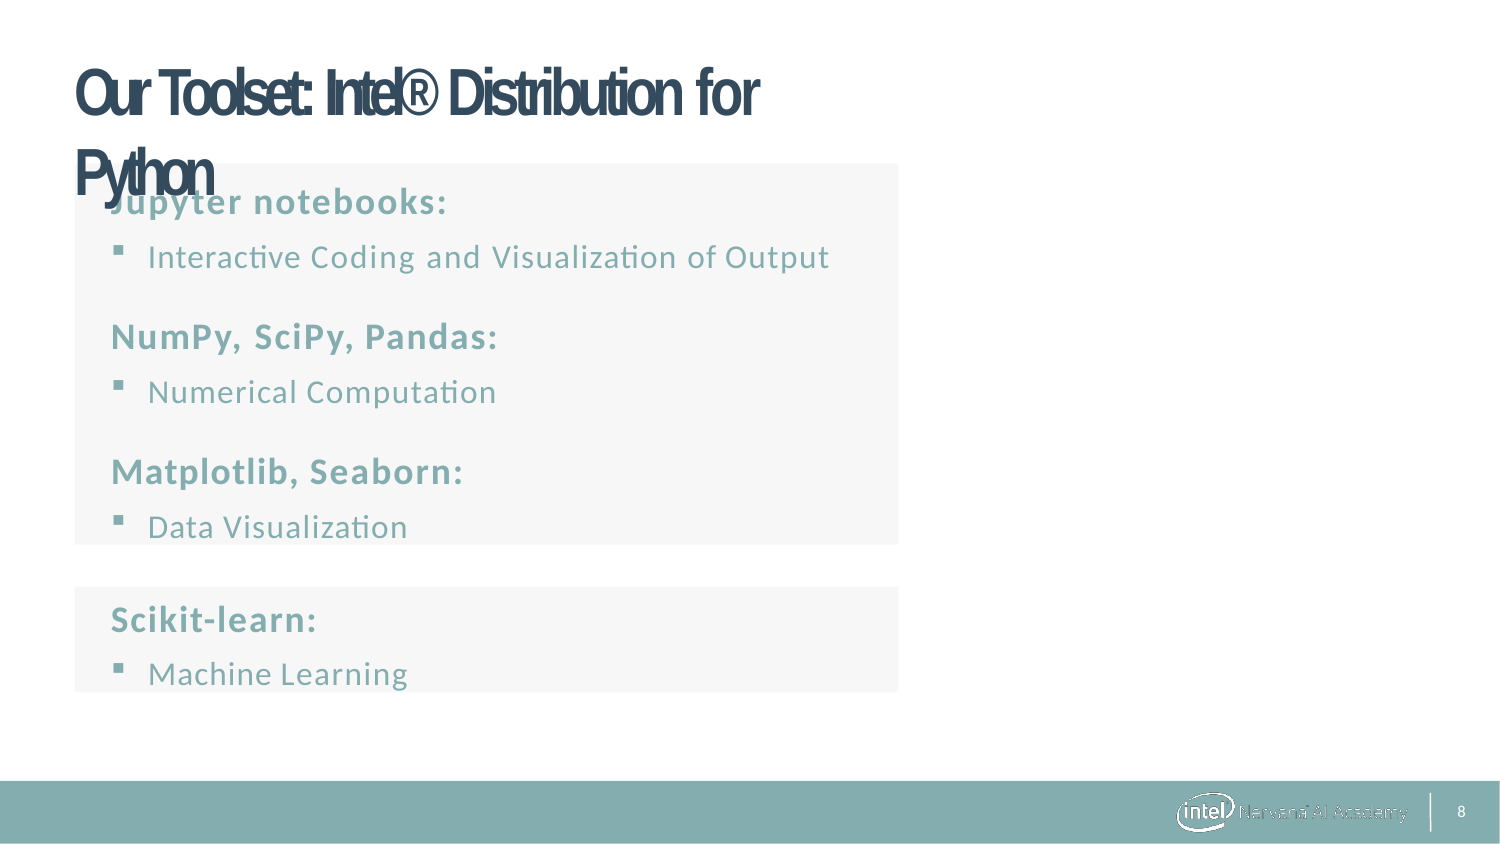

# Our Toolset: Intel® Distribution for Python
Jupyter notebooks:
Interactive Coding and Visualization of Output
NumPy, SciPy, Pandas:
Numerical Computation
Matplotlib, Seaborn:
Data Visualization
Scikit-learn:
Machine Learning
8